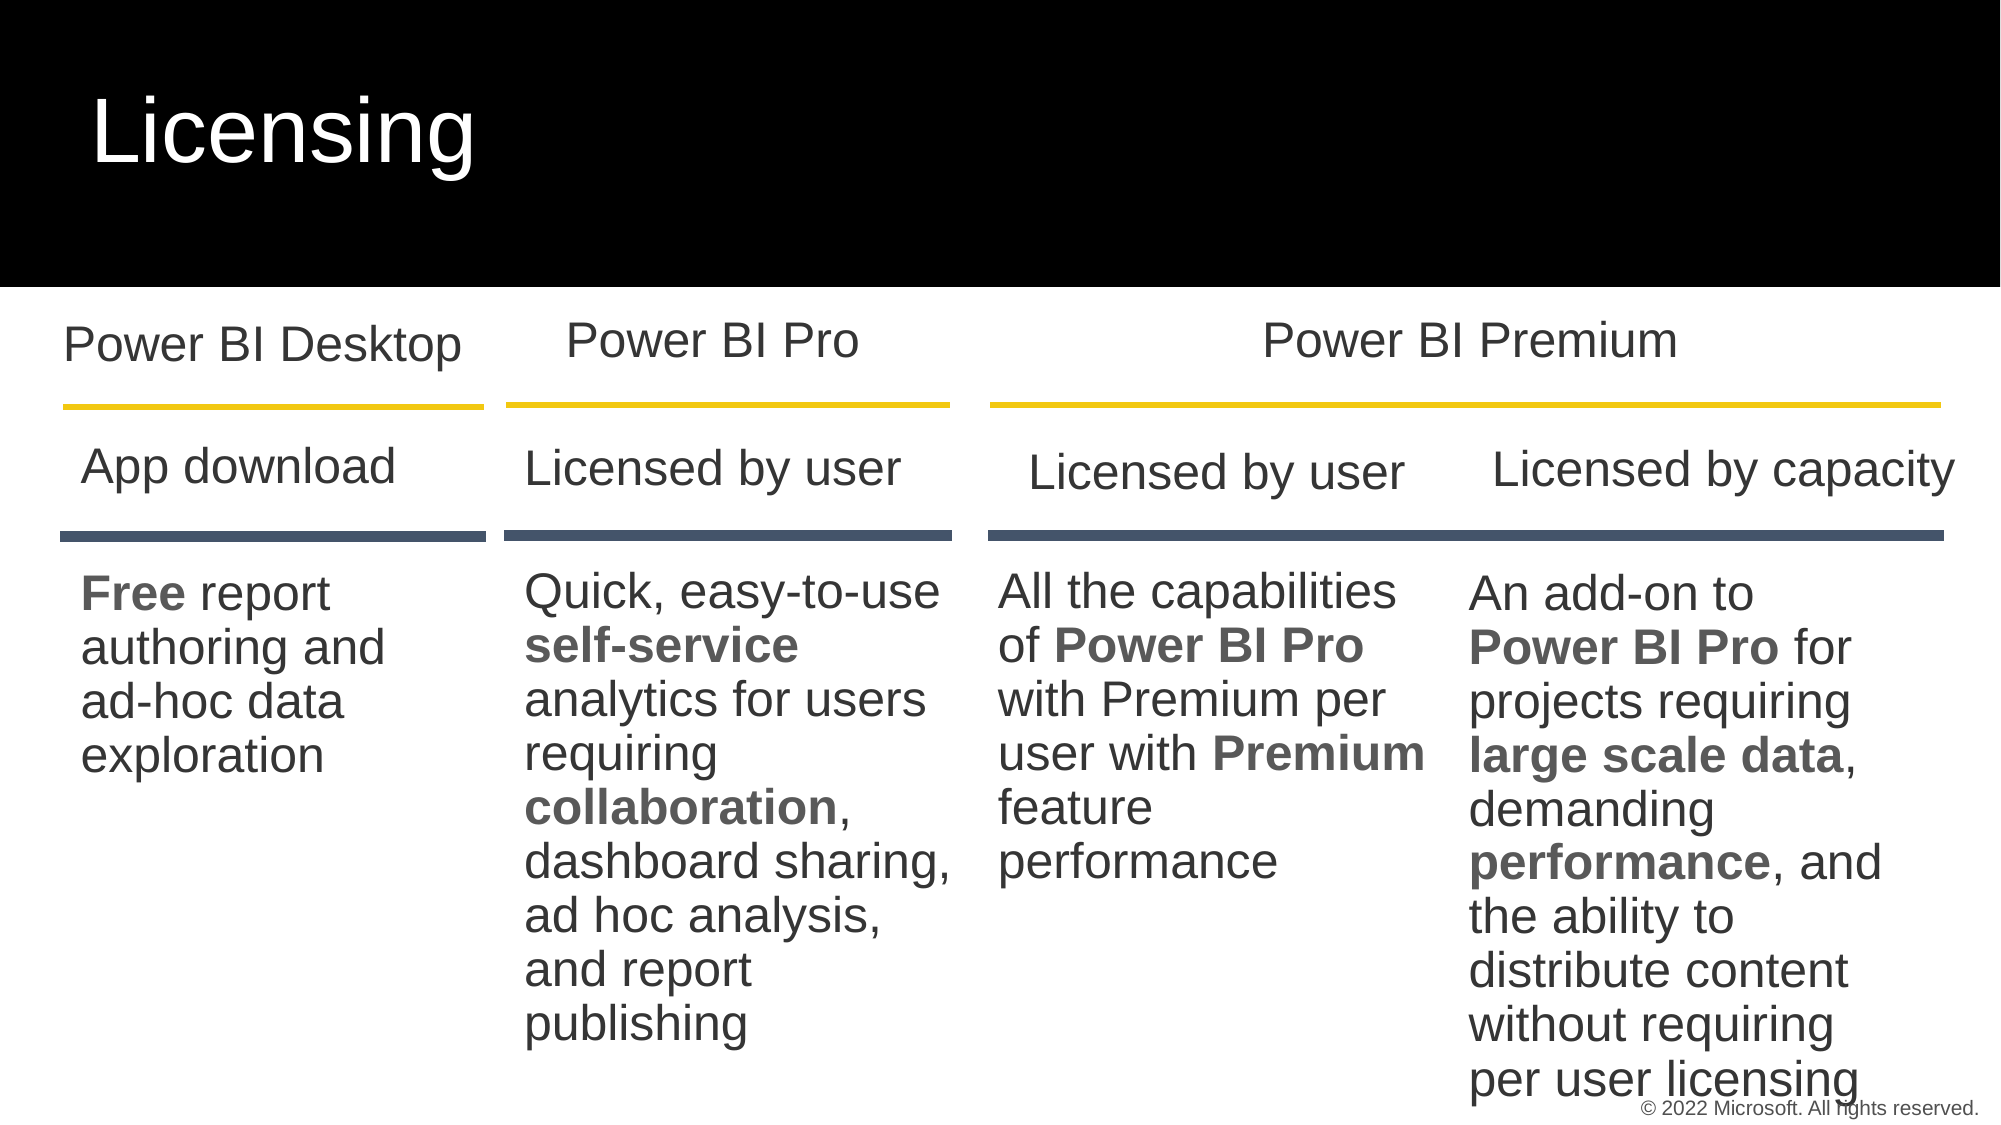

# Licensing

Power BI Pro
Power BI Premium
Power BI Desktop

App download
Licensed by user
Licensed by capacity
Licensed by user

Quick, easy-to-use self-service analytics for users requiring collaboration, dashboard sharing, ad hoc analysis, and report publishing
All the capabilities of Power BI Pro with Premium per user with Premium feature performance
Free report authoring and
ad-hoc data exploration
An add-on to Power BI Pro for projects requiring large scale data, demanding performance, and the ability to distribute content without requiring per user licensing
© 2022 Microsoft. All rights reserved.